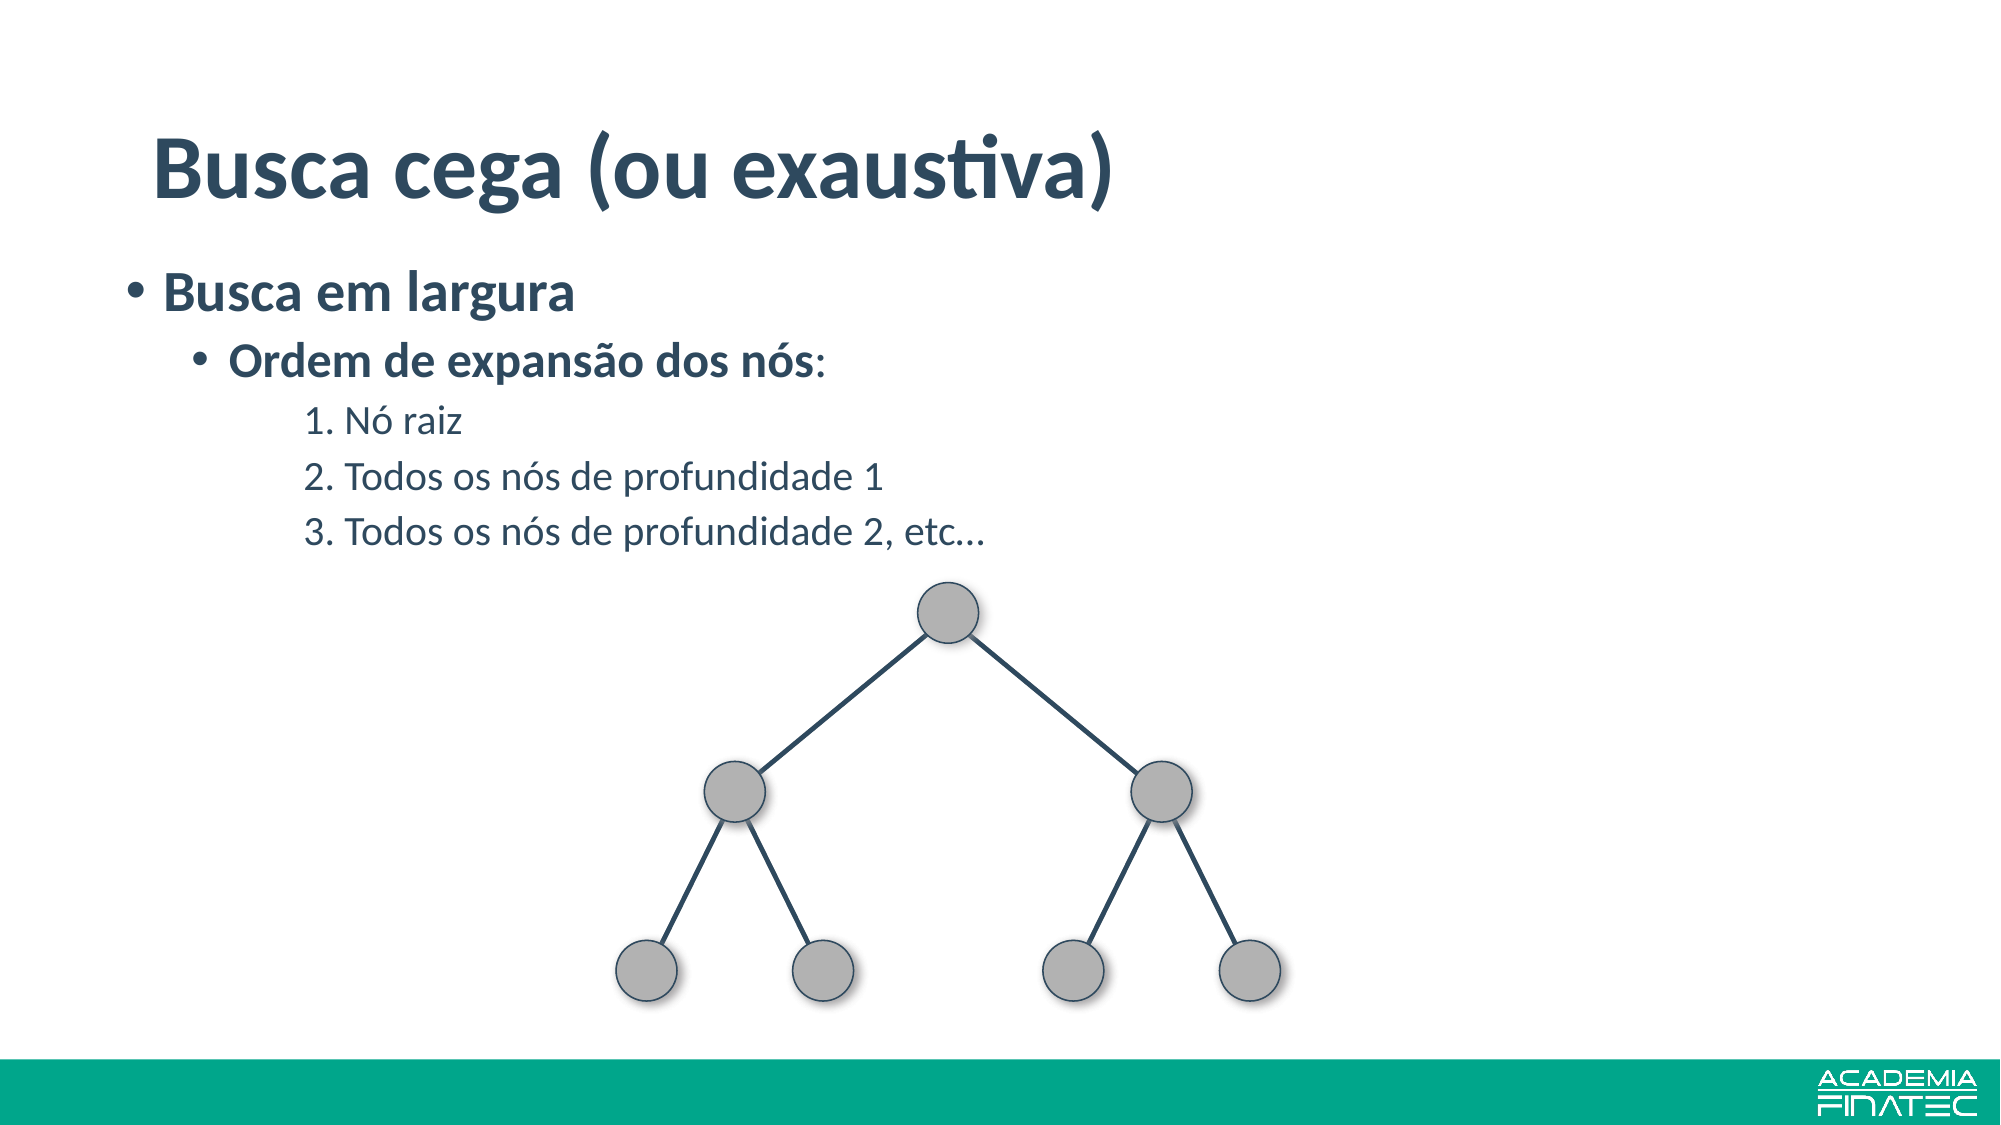

# Busca cega (ou exaustiva)
Busca em largura
Ordem de expansão dos nós:
	1. Nó raiz
	2. Todos os nós de profundidade 1
	3. Todos os nós de profundidade 2, etc…